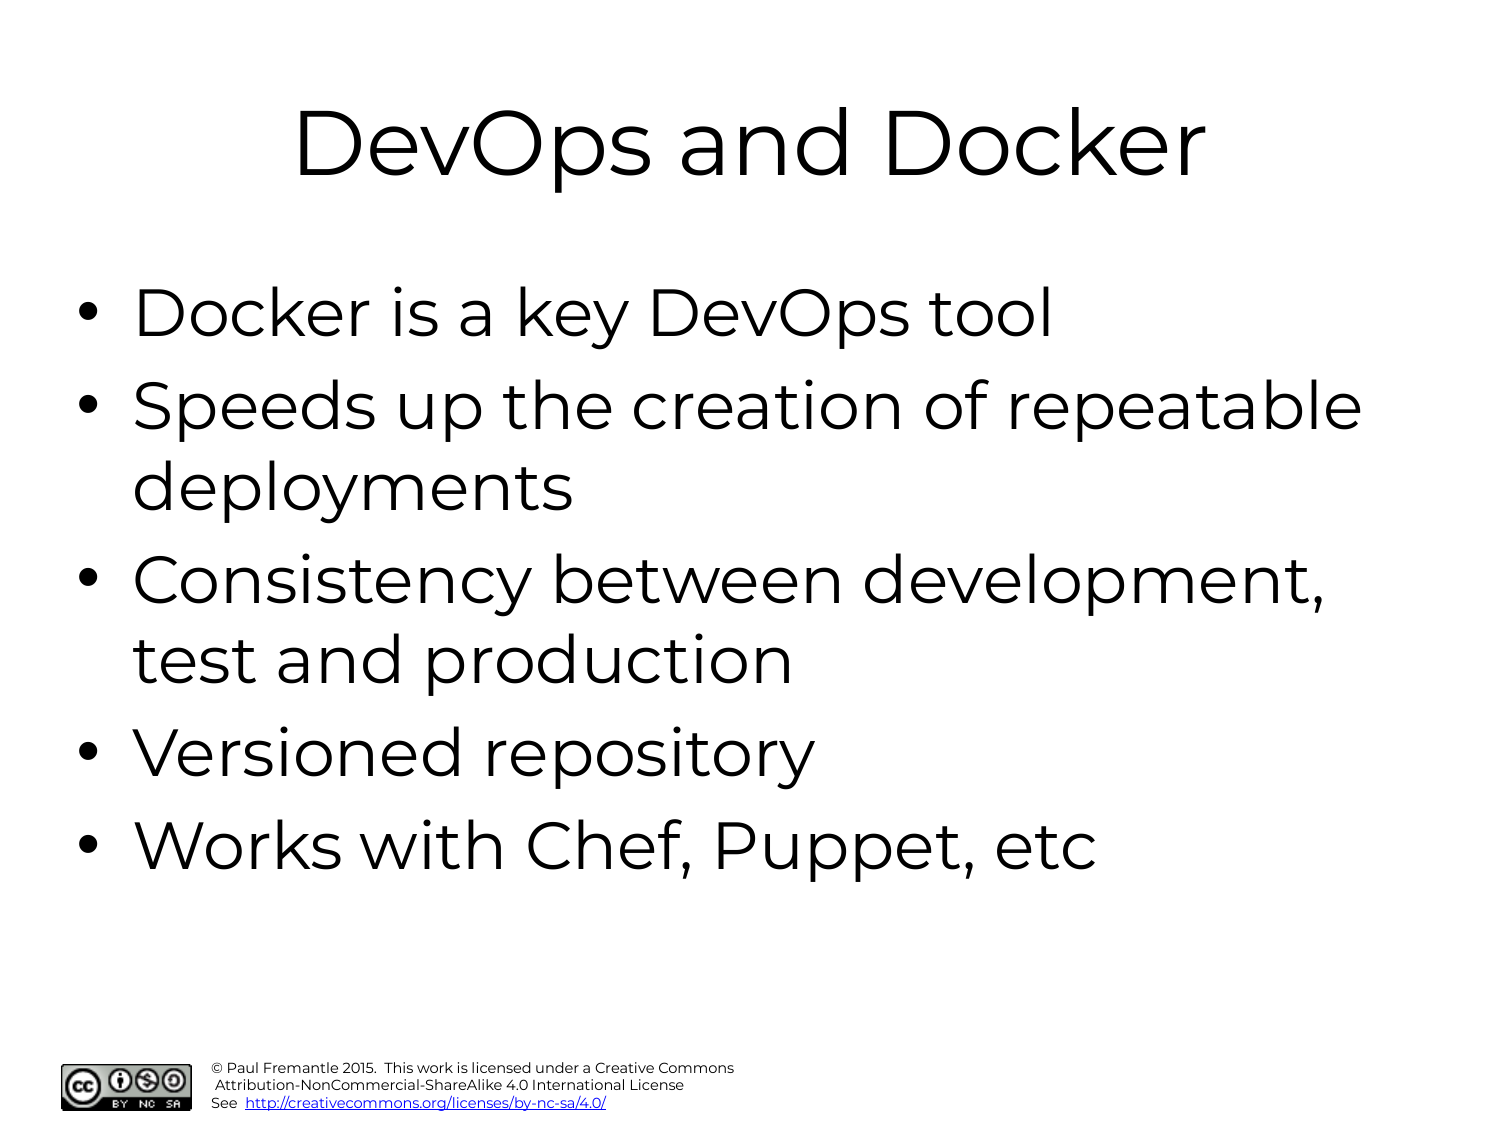

# DevOps and Docker
Docker is a key DevOps tool
Speeds up the creation of repeatable deployments
Consistency between development, test and production
Versioned repository
Works with Chef, Puppet, etc